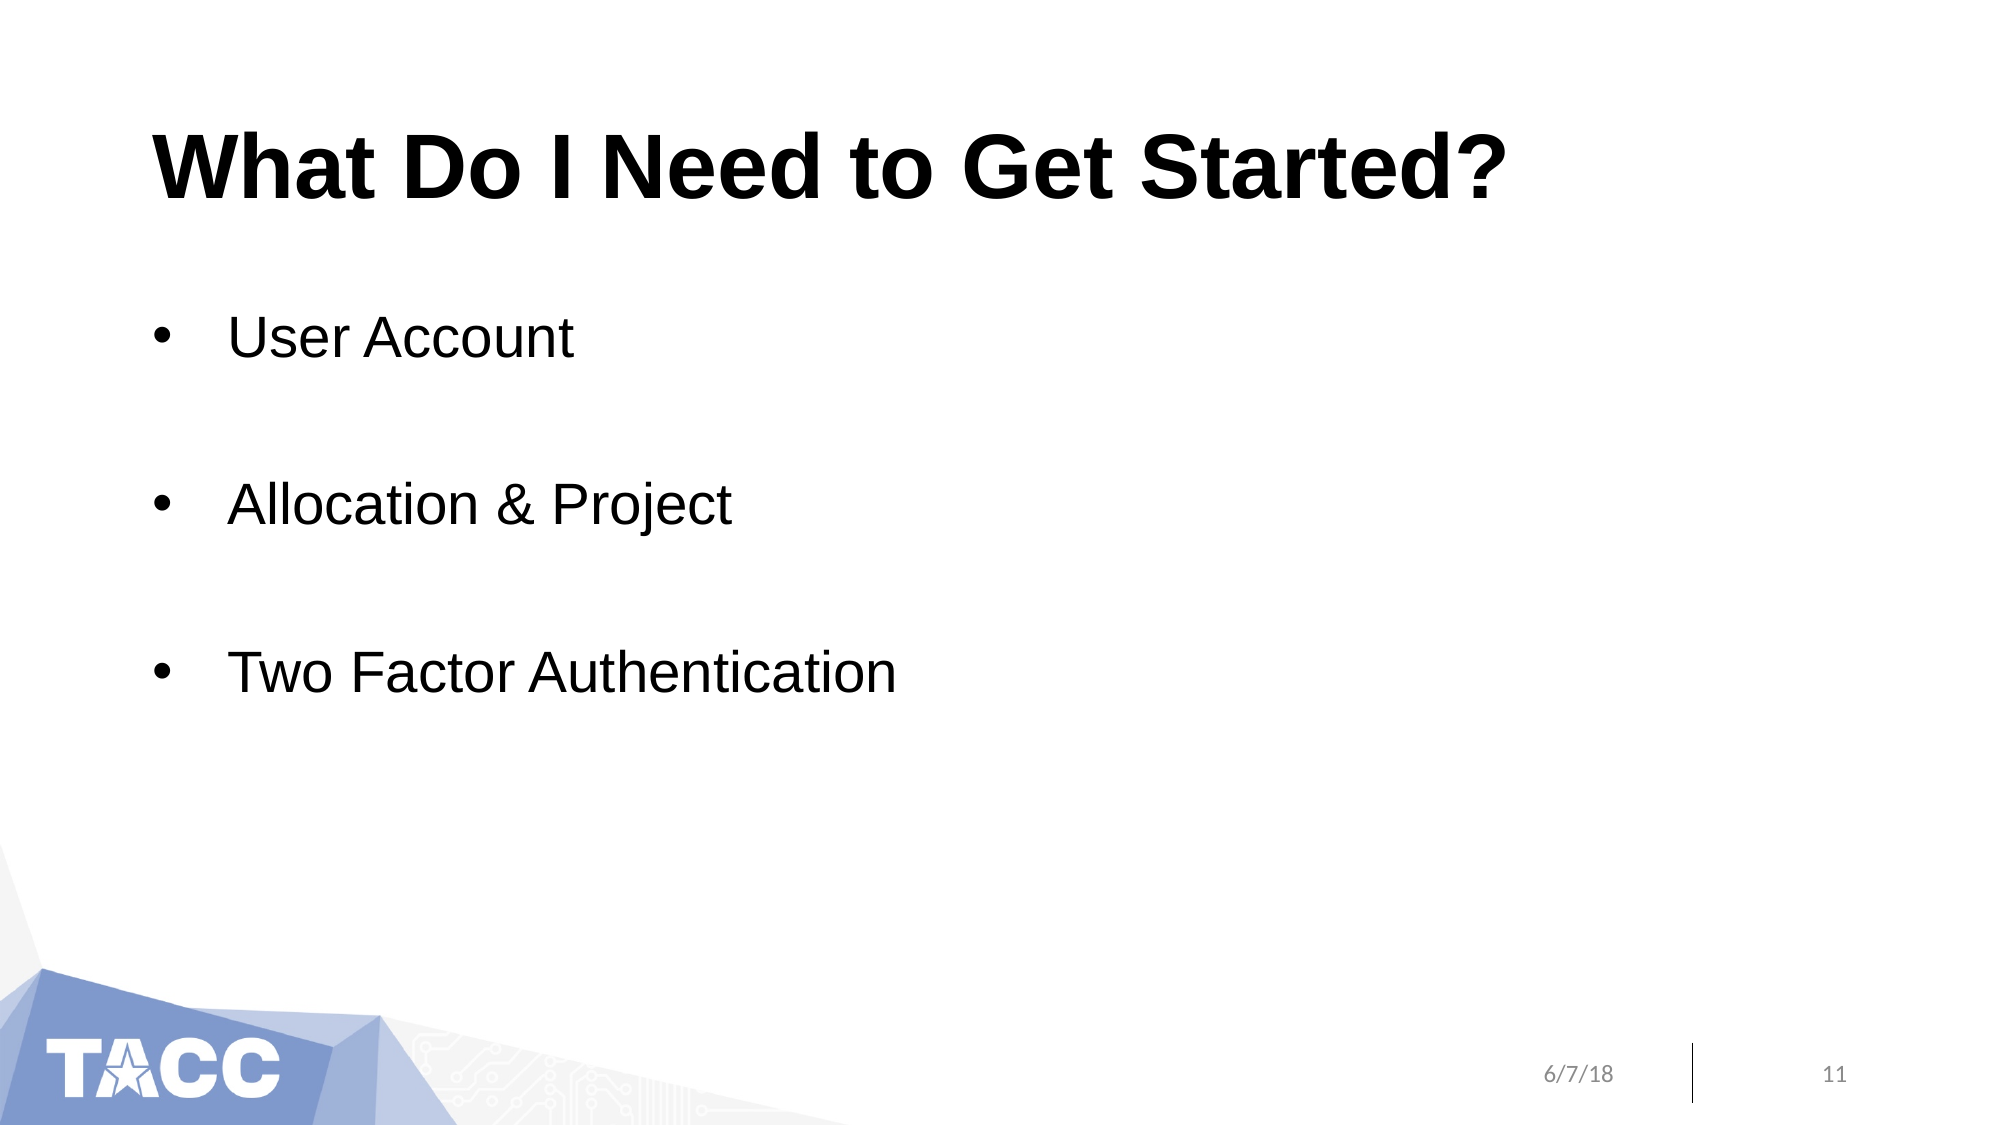

# What Do I Need to Get Started?
User Account

Allocation & Project

Two Factor Authentication

6/7/18
11